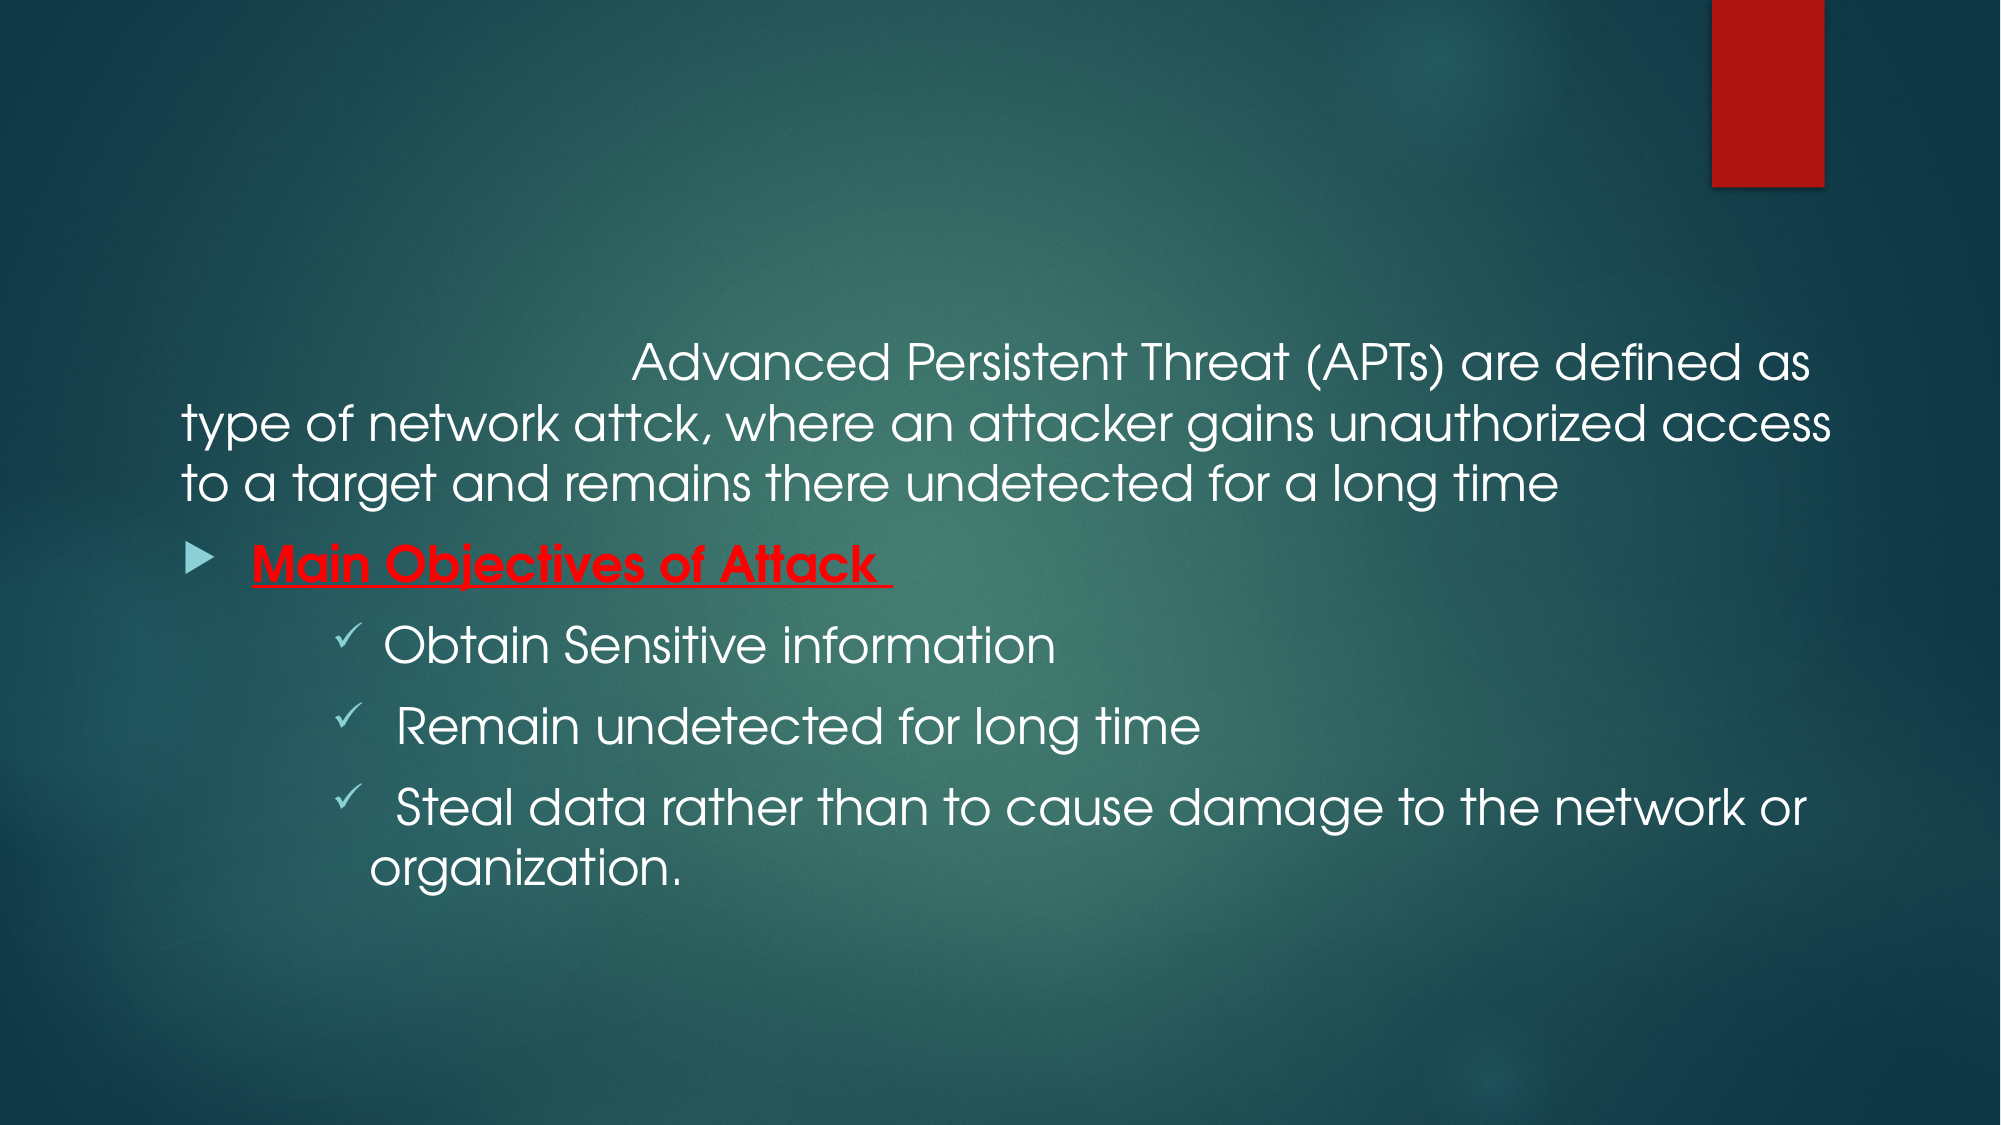

Advanced Persistent Threat (APTs) are defined as type of network attck, where an attacker gains unauthorized access to a target and remains there undetected for a long time
 Main Objectives of Attack
 Obtain Sensitive information
  Remain undetected for long time
  Steal data rather than to cause damage to the network or organization.